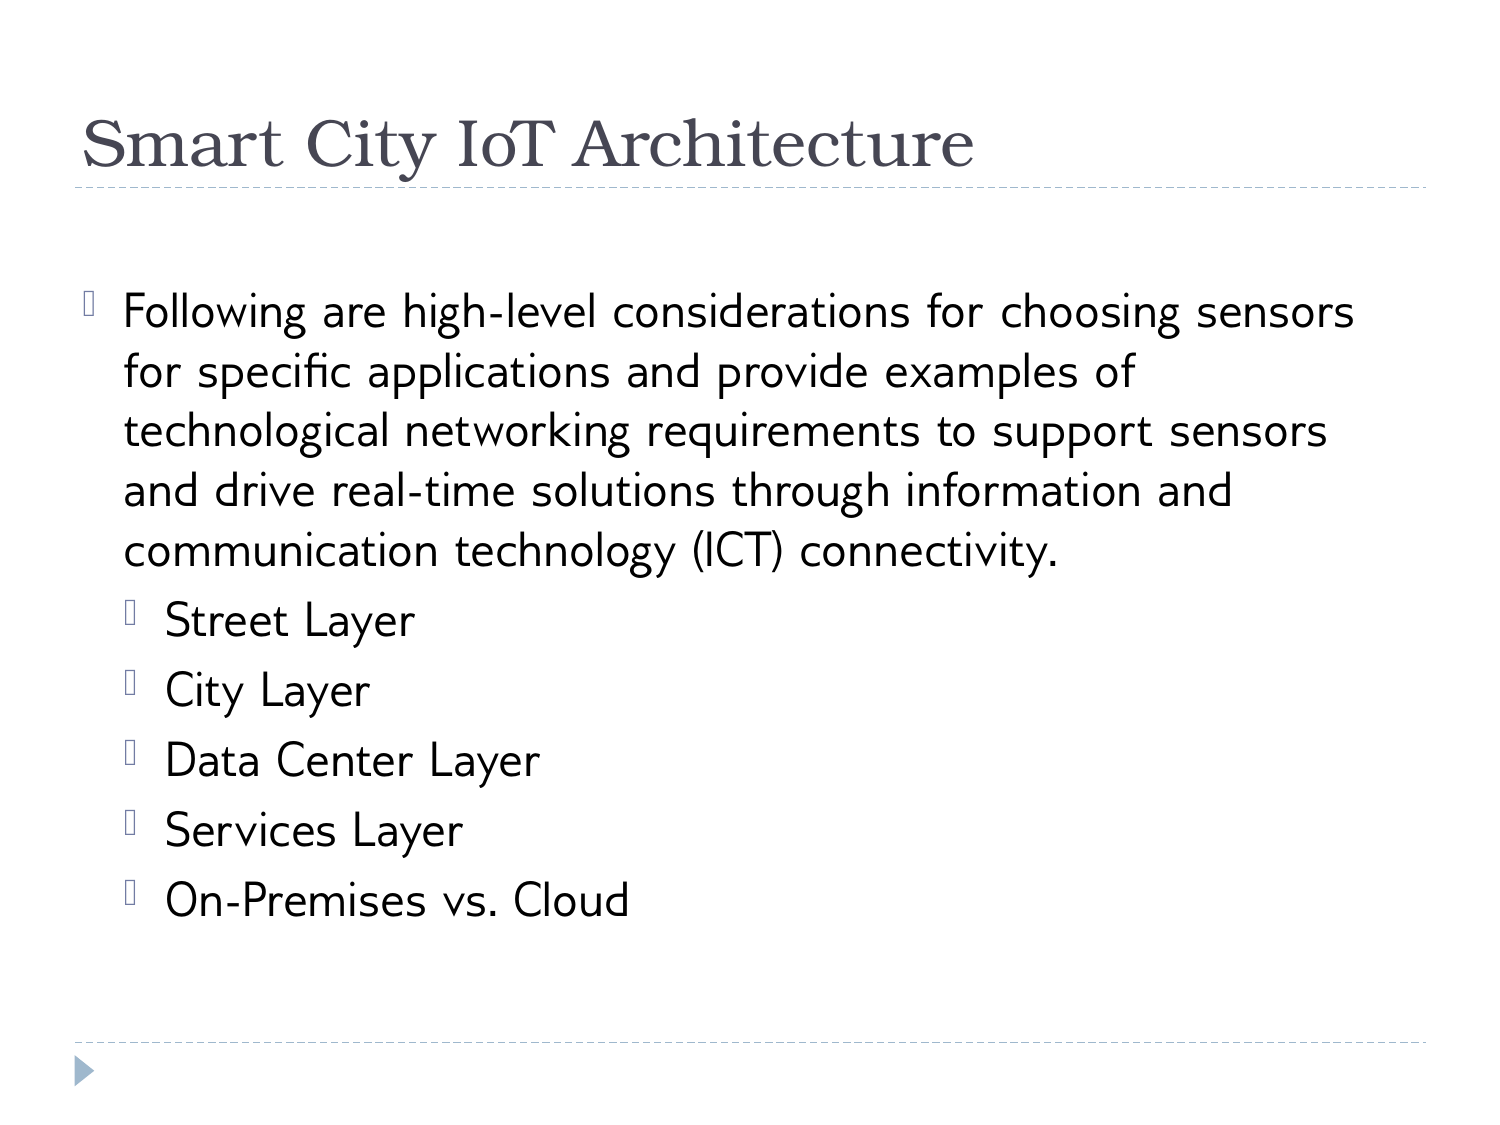

# Smart City IoT Architecture

Following are high-level considerations for choosing sensors for specific applications and provide examples of technological networking requirements to support sensors and drive real-time solutions through information and communication technology (ICT) connectivity.
Street Layer
City Layer
Data Center Layer
Services Layer
On-Premises vs. Cloud